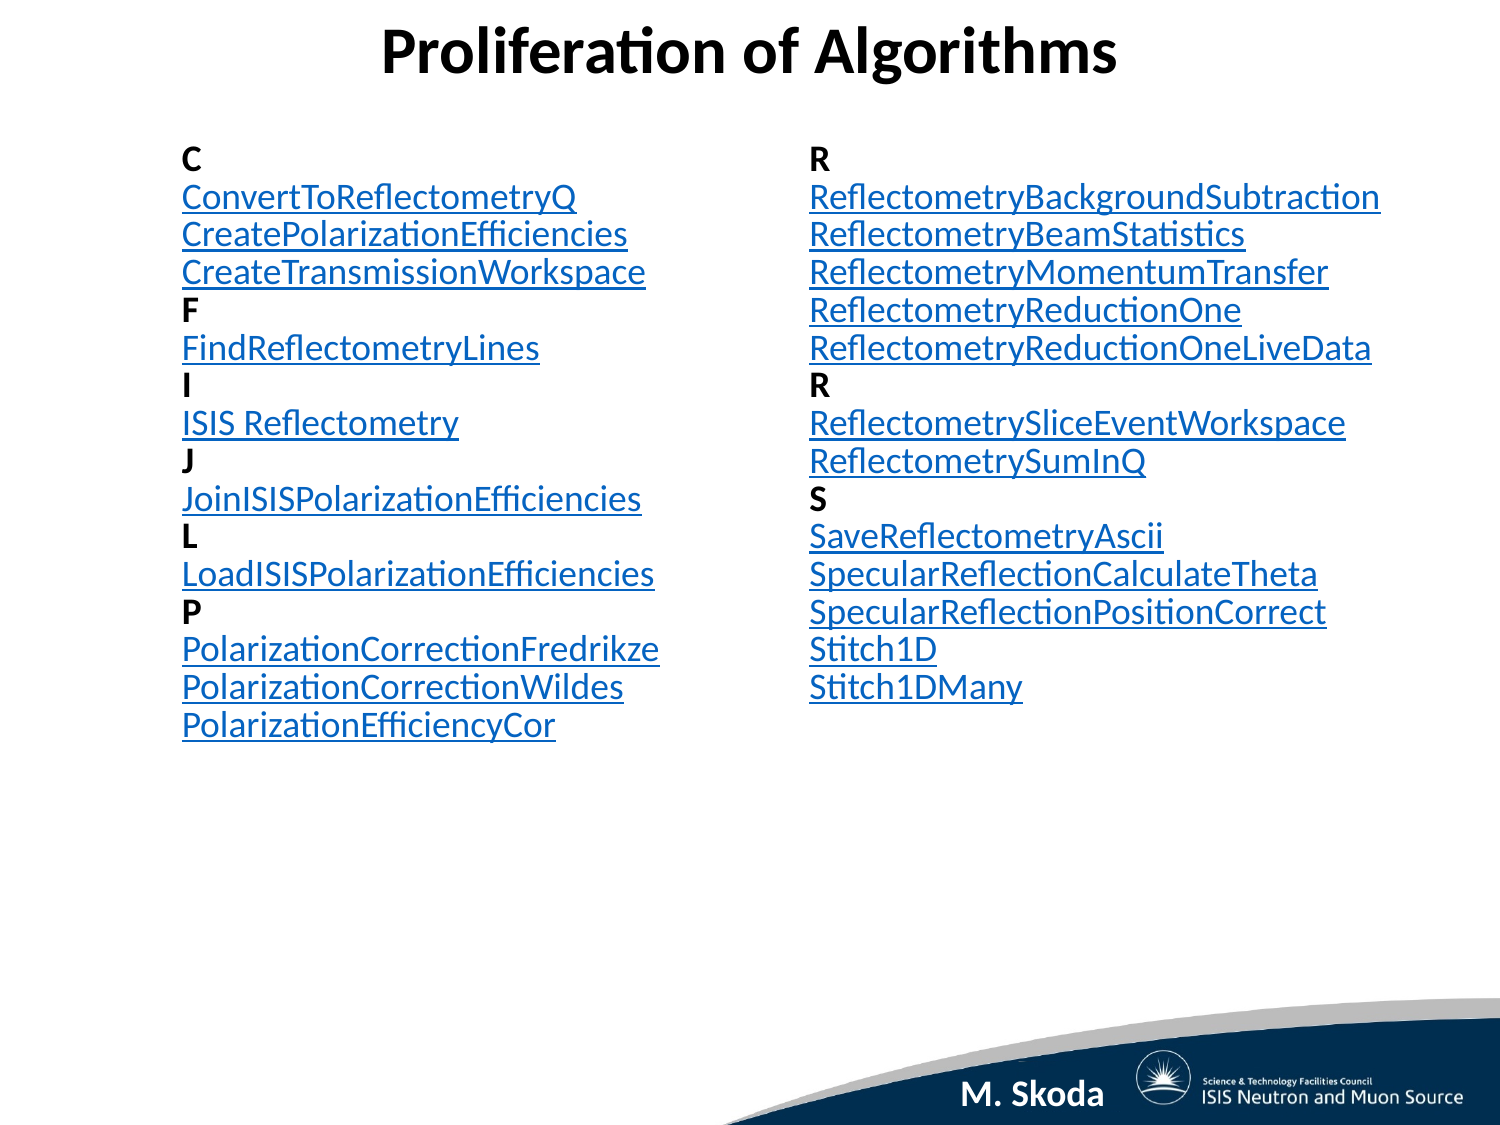

Proliferation of Algorithms
| C ConvertToReflectometryQ CreatePolarizationEfficiencies CreateTransmissionWorkspace F FindReflectometryLines I ISIS Reflectometry J JoinISISPolarizationEfficiencies L LoadISISPolarizationEfficiencies P PolarizationCorrectionFredrikze PolarizationCorrectionWildes PolarizationEfficiencyCor | R ReflectometryBackgroundSubtraction ReflectometryBeamStatistics ReflectometryMomentumTransfer ReflectometryReductionOne ReflectometryReductionOneLiveData R ReflectometrySliceEventWorkspace ReflectometrySumInQ S SaveReflectometryAscii SpecularReflectionCalculateTheta SpecularReflectionPositionCorrect Stitch1D Stitch1DMany |
| --- | --- |